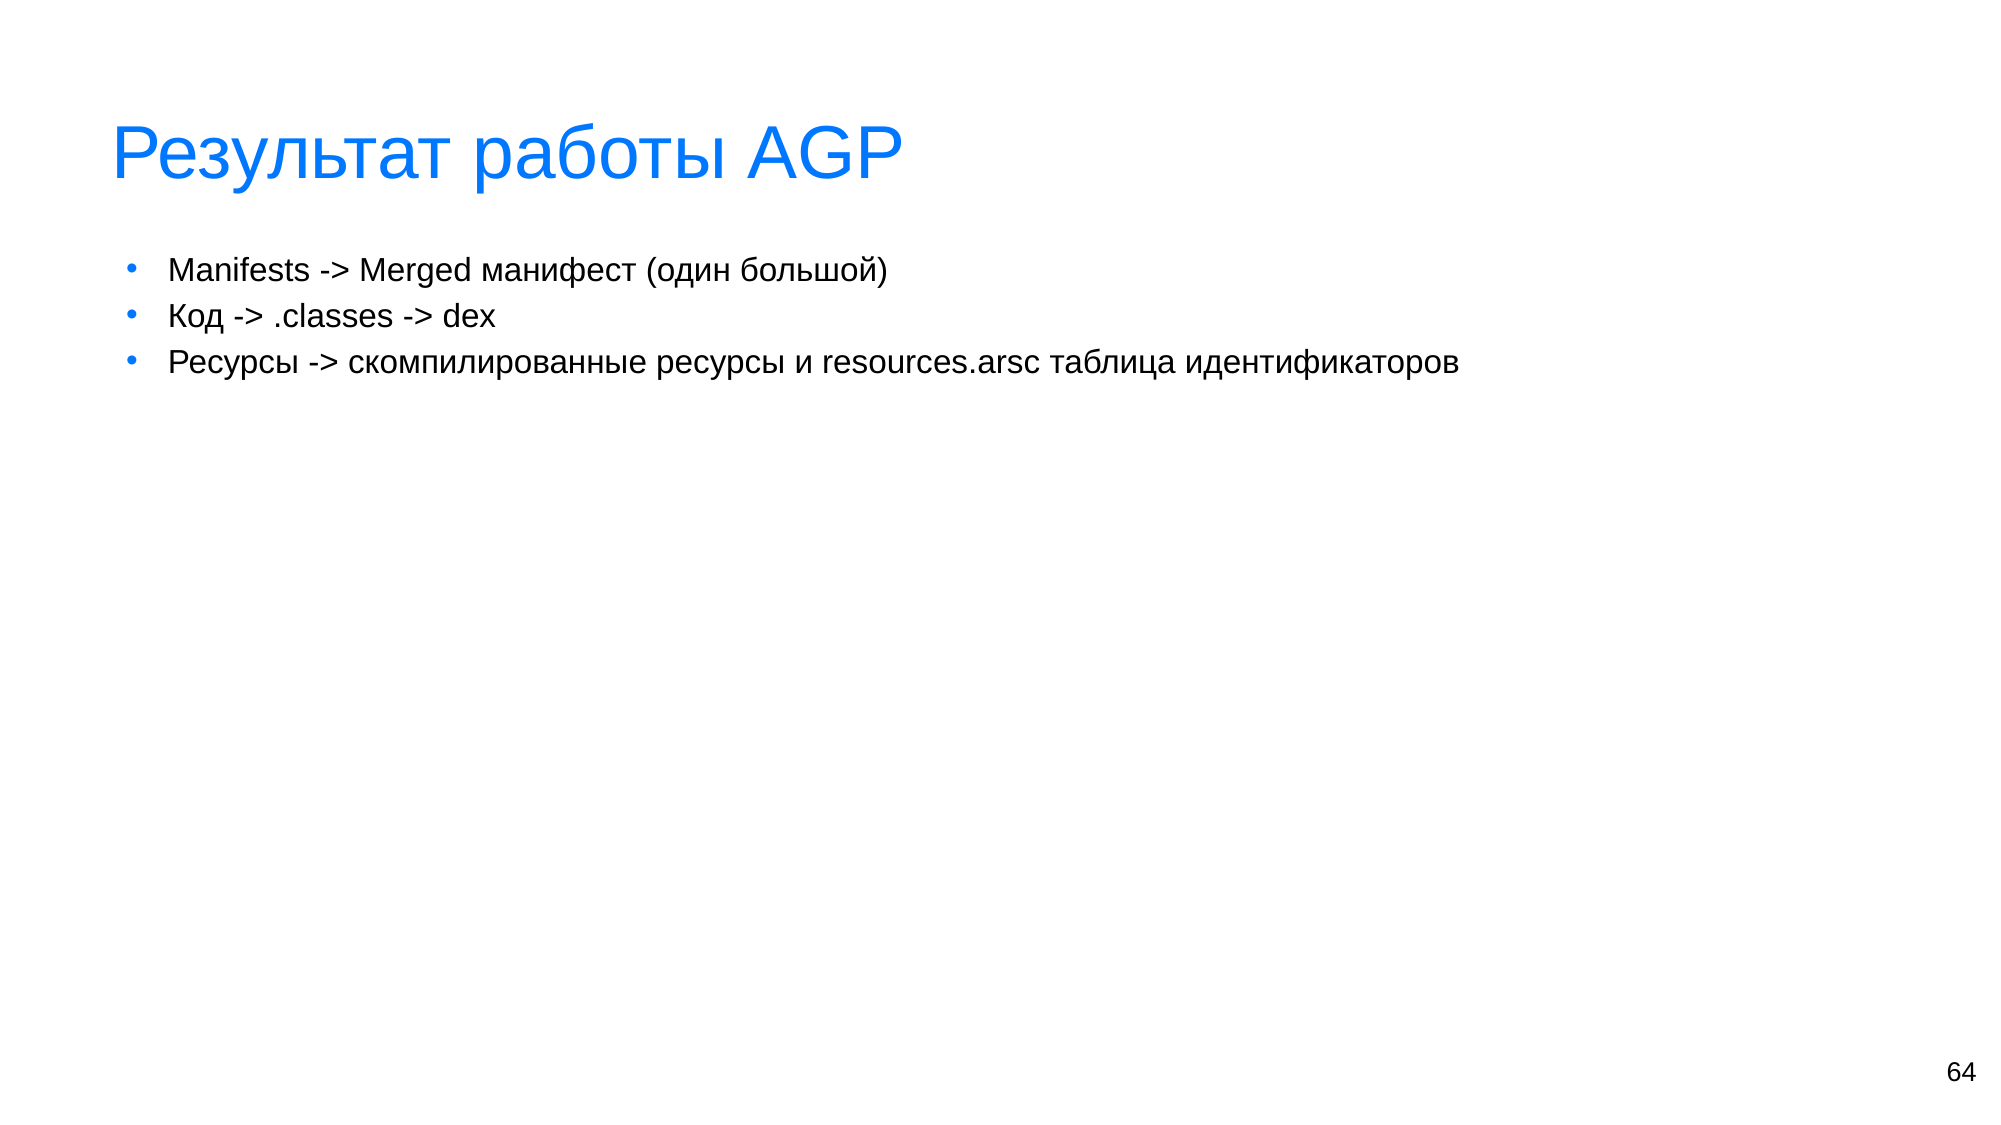

# Результат работы AGP

Manifests -> Merged манифест (один большой)
Код -> .classes -> dex
Ресурсы -> скомпилированные ресурсы и resources.arsc таблица идентификаторов

64